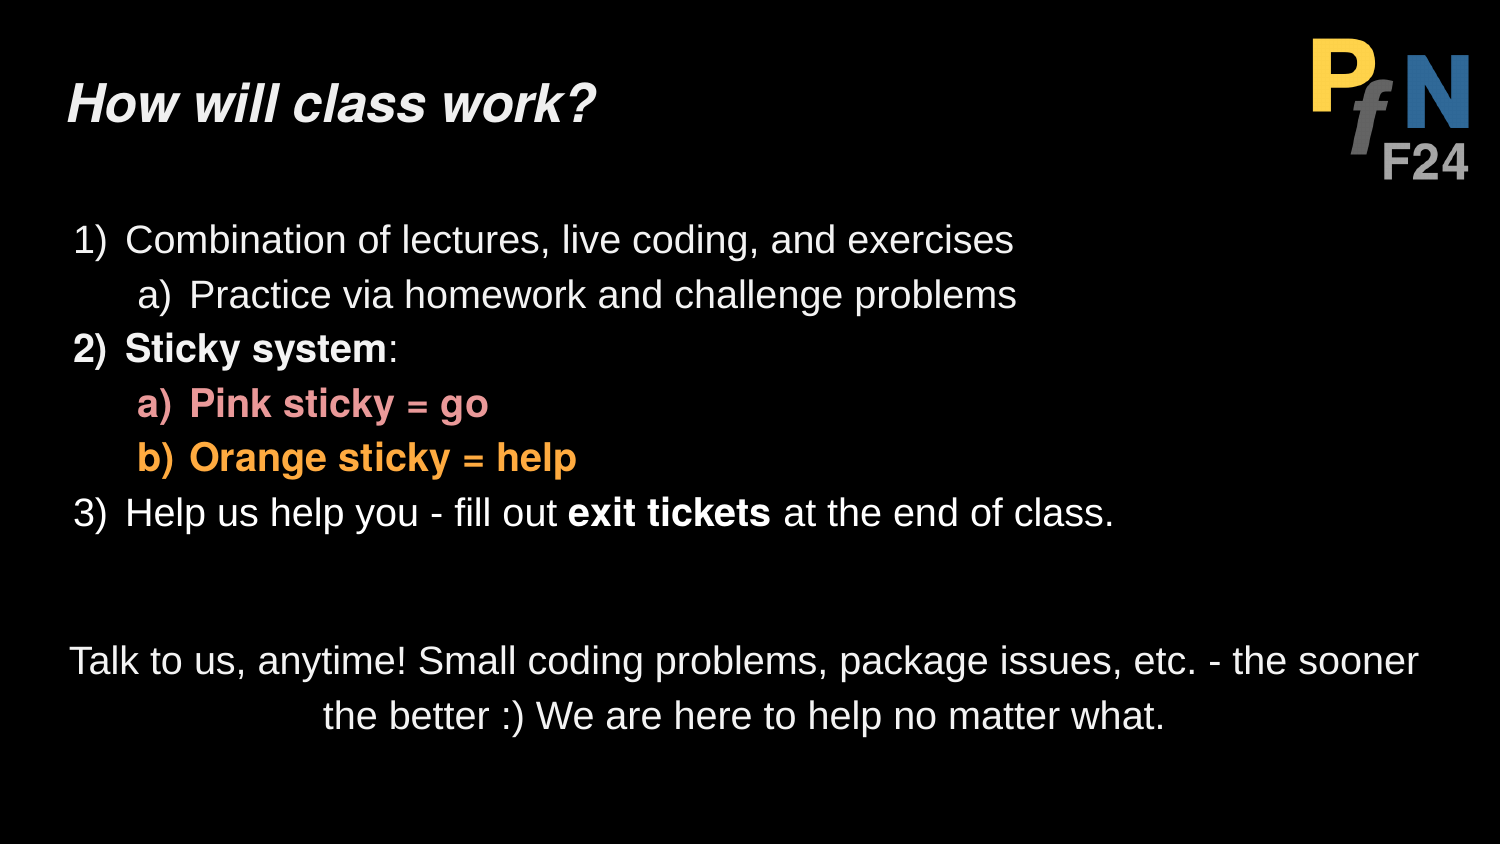

# How will class work?
Combination of lectures, live coding, and exercises
Practice via homework and challenge problems
Sticky system:
Pink sticky = go
Orange sticky = help
Help us help you - fill out exit tickets at the end of class.

Talk to us, anytime! Small coding problems, package issues, etc. - the sooner the better :) We are here to help no matter what.